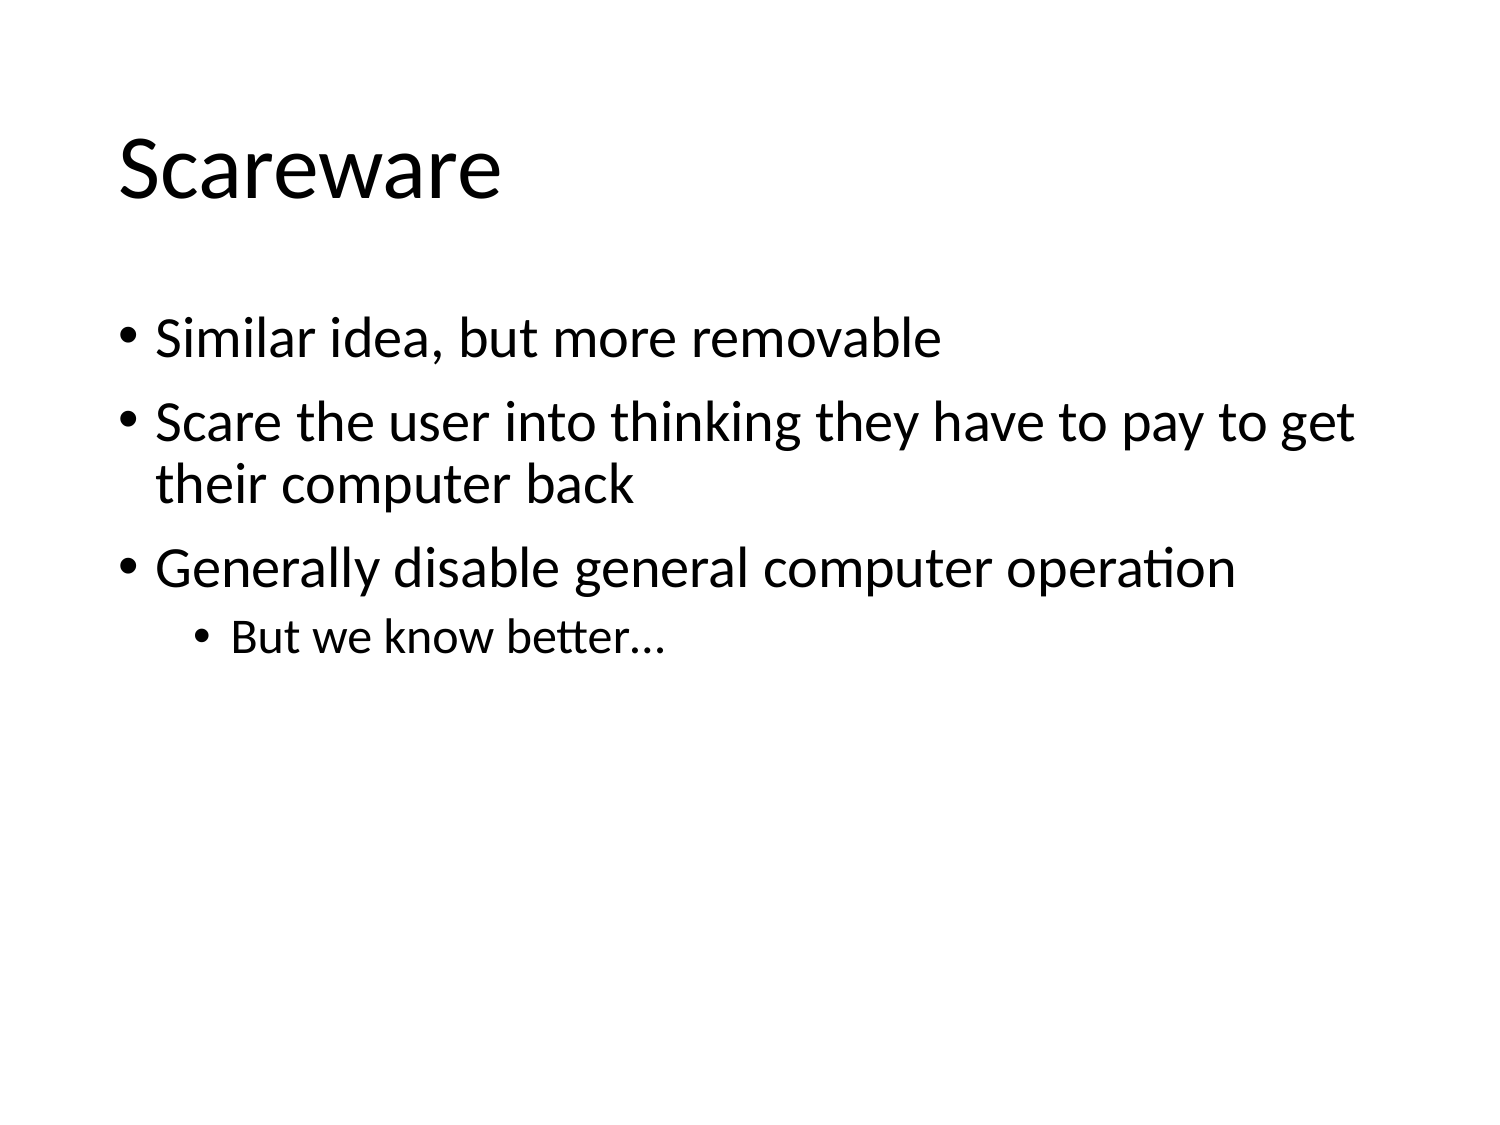

# Scareware
Similar idea, but more removable
Scare the user into thinking they have to pay to get their computer back
Generally disable general computer operation
But we know better…